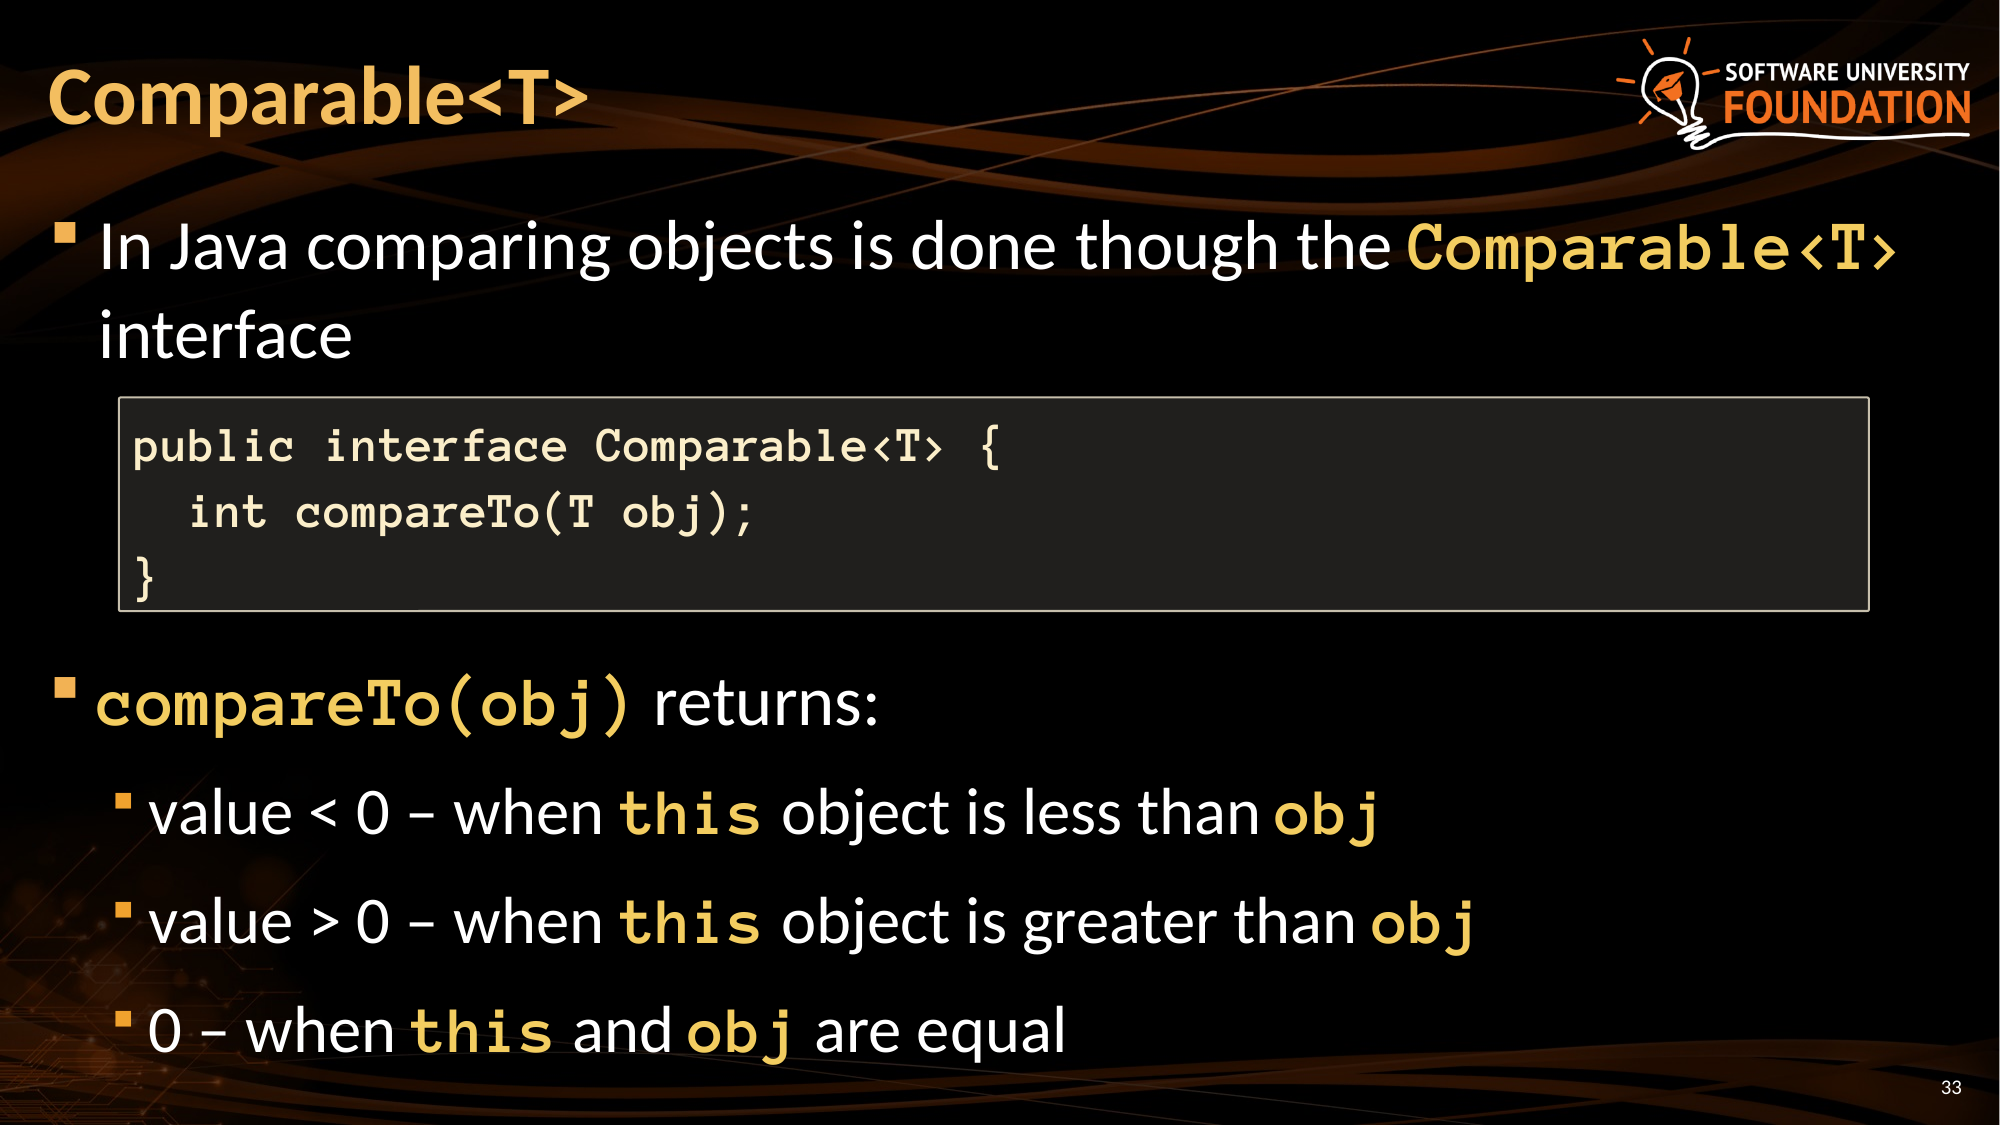

# Comparable<T>
In Java comparing objects is done though the Comparable<T> interface

compareTo(obj) returns:
value < 0 – when this object is less than obj
value > 0 – when this object is greater than obj
0 – when this and obj are equal
public interface Comparable<T> {
  int compareTo(T obj);
}
33